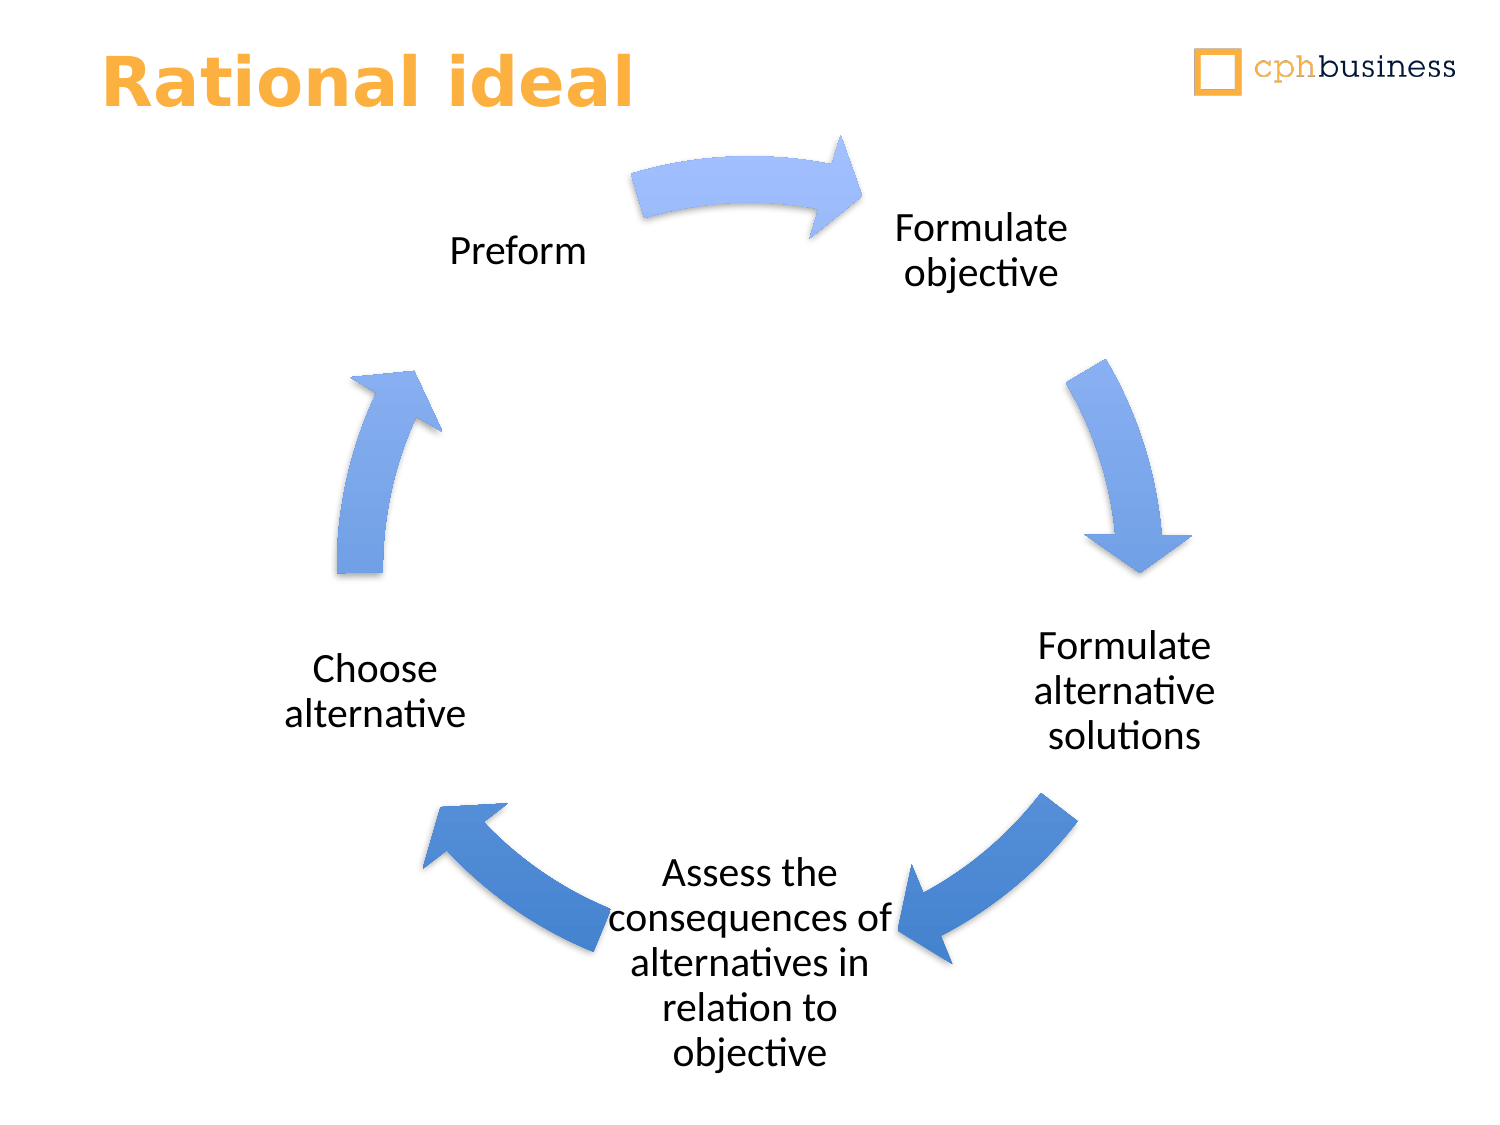

Rational ideal
Formulate objective
Formulate alternative solutions
Assess the consequences of alternatives in relation to objective
Choose alternative
Preform